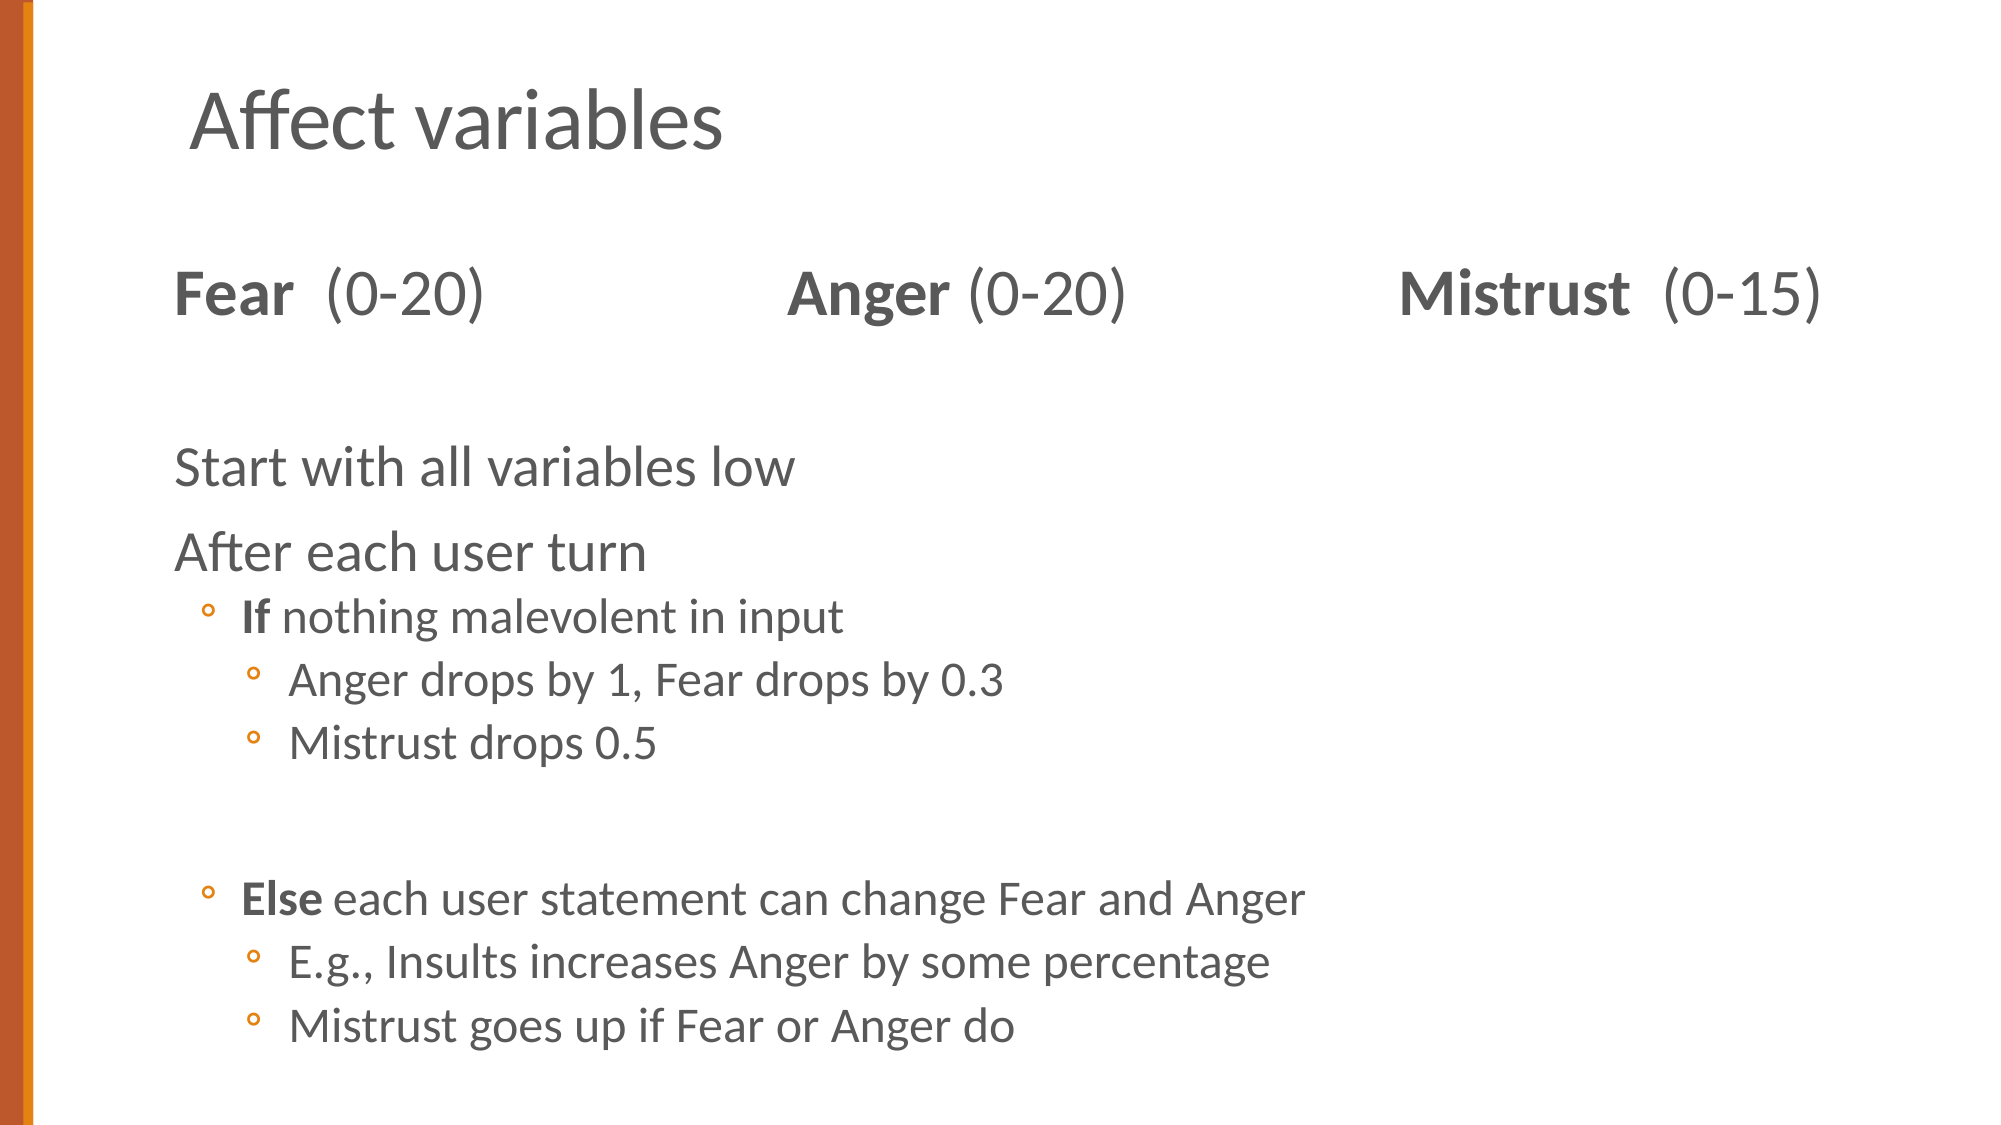

# Affect variables
Fear  (0-20)                    Anger (0-20)                  Mistrust  (0-15)

Start with all variables low
After each user turn
If nothing malevolent in input
Anger drops by 1, Fear drops by 0.3
Mistrust drops 0.5

Else each user statement can change Fear and Anger
E.g., Insults increases Anger by some percentage
Mistrust goes up if Fear or Anger do